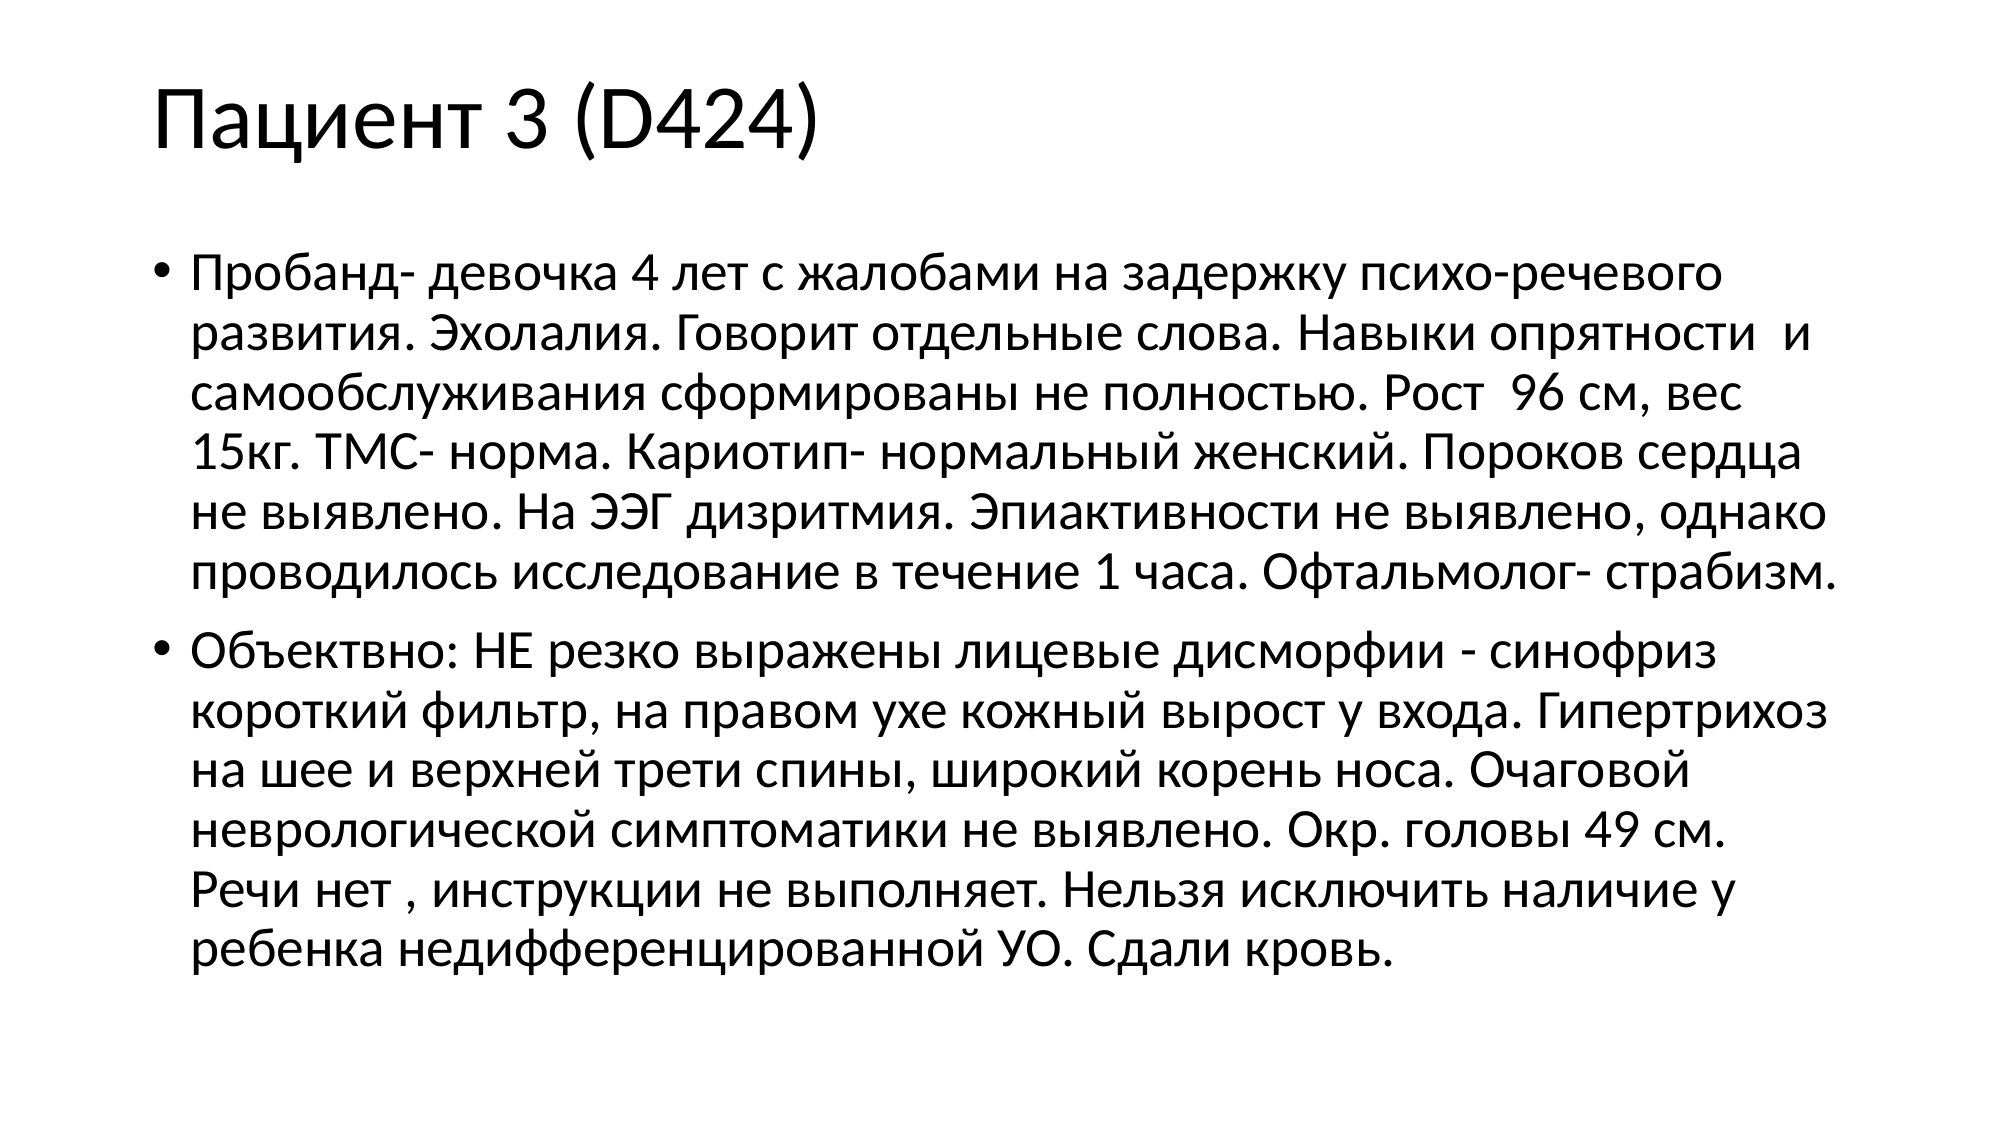

# Пациент 3 (D424)
Пробанд- девочка 4 лет с жалобами на задержку психо-речевого развития. Эхолалия. Говорит отдельные слова. Навыки опрятности  и самообслуживания сформированы не полностью. Рост  96 см, вес 15кг. ТМС- норма. Кариотип- нормальный женский. Пороков сердца не выявлено. На ЭЭГ дизритмия. Эпиактивности не выявлено, однако проводилось исследование в течение 1 часа. Офтальмолог- страбизм.
Объектвно: НЕ резко выражены лицевые дисморфии - синофриз короткий фильтр, на правом ухе кожный вырост у входа. Гипертрихоз на шее и верхней трети спины, широкий корень носа. Очаговой неврологической симптоматики не выявлено. Окр. головы 49 см. Речи нет , инструкции не выполняет. Нельзя исключить наличие у ребенка недифференцированной УО. Сдали кровь.